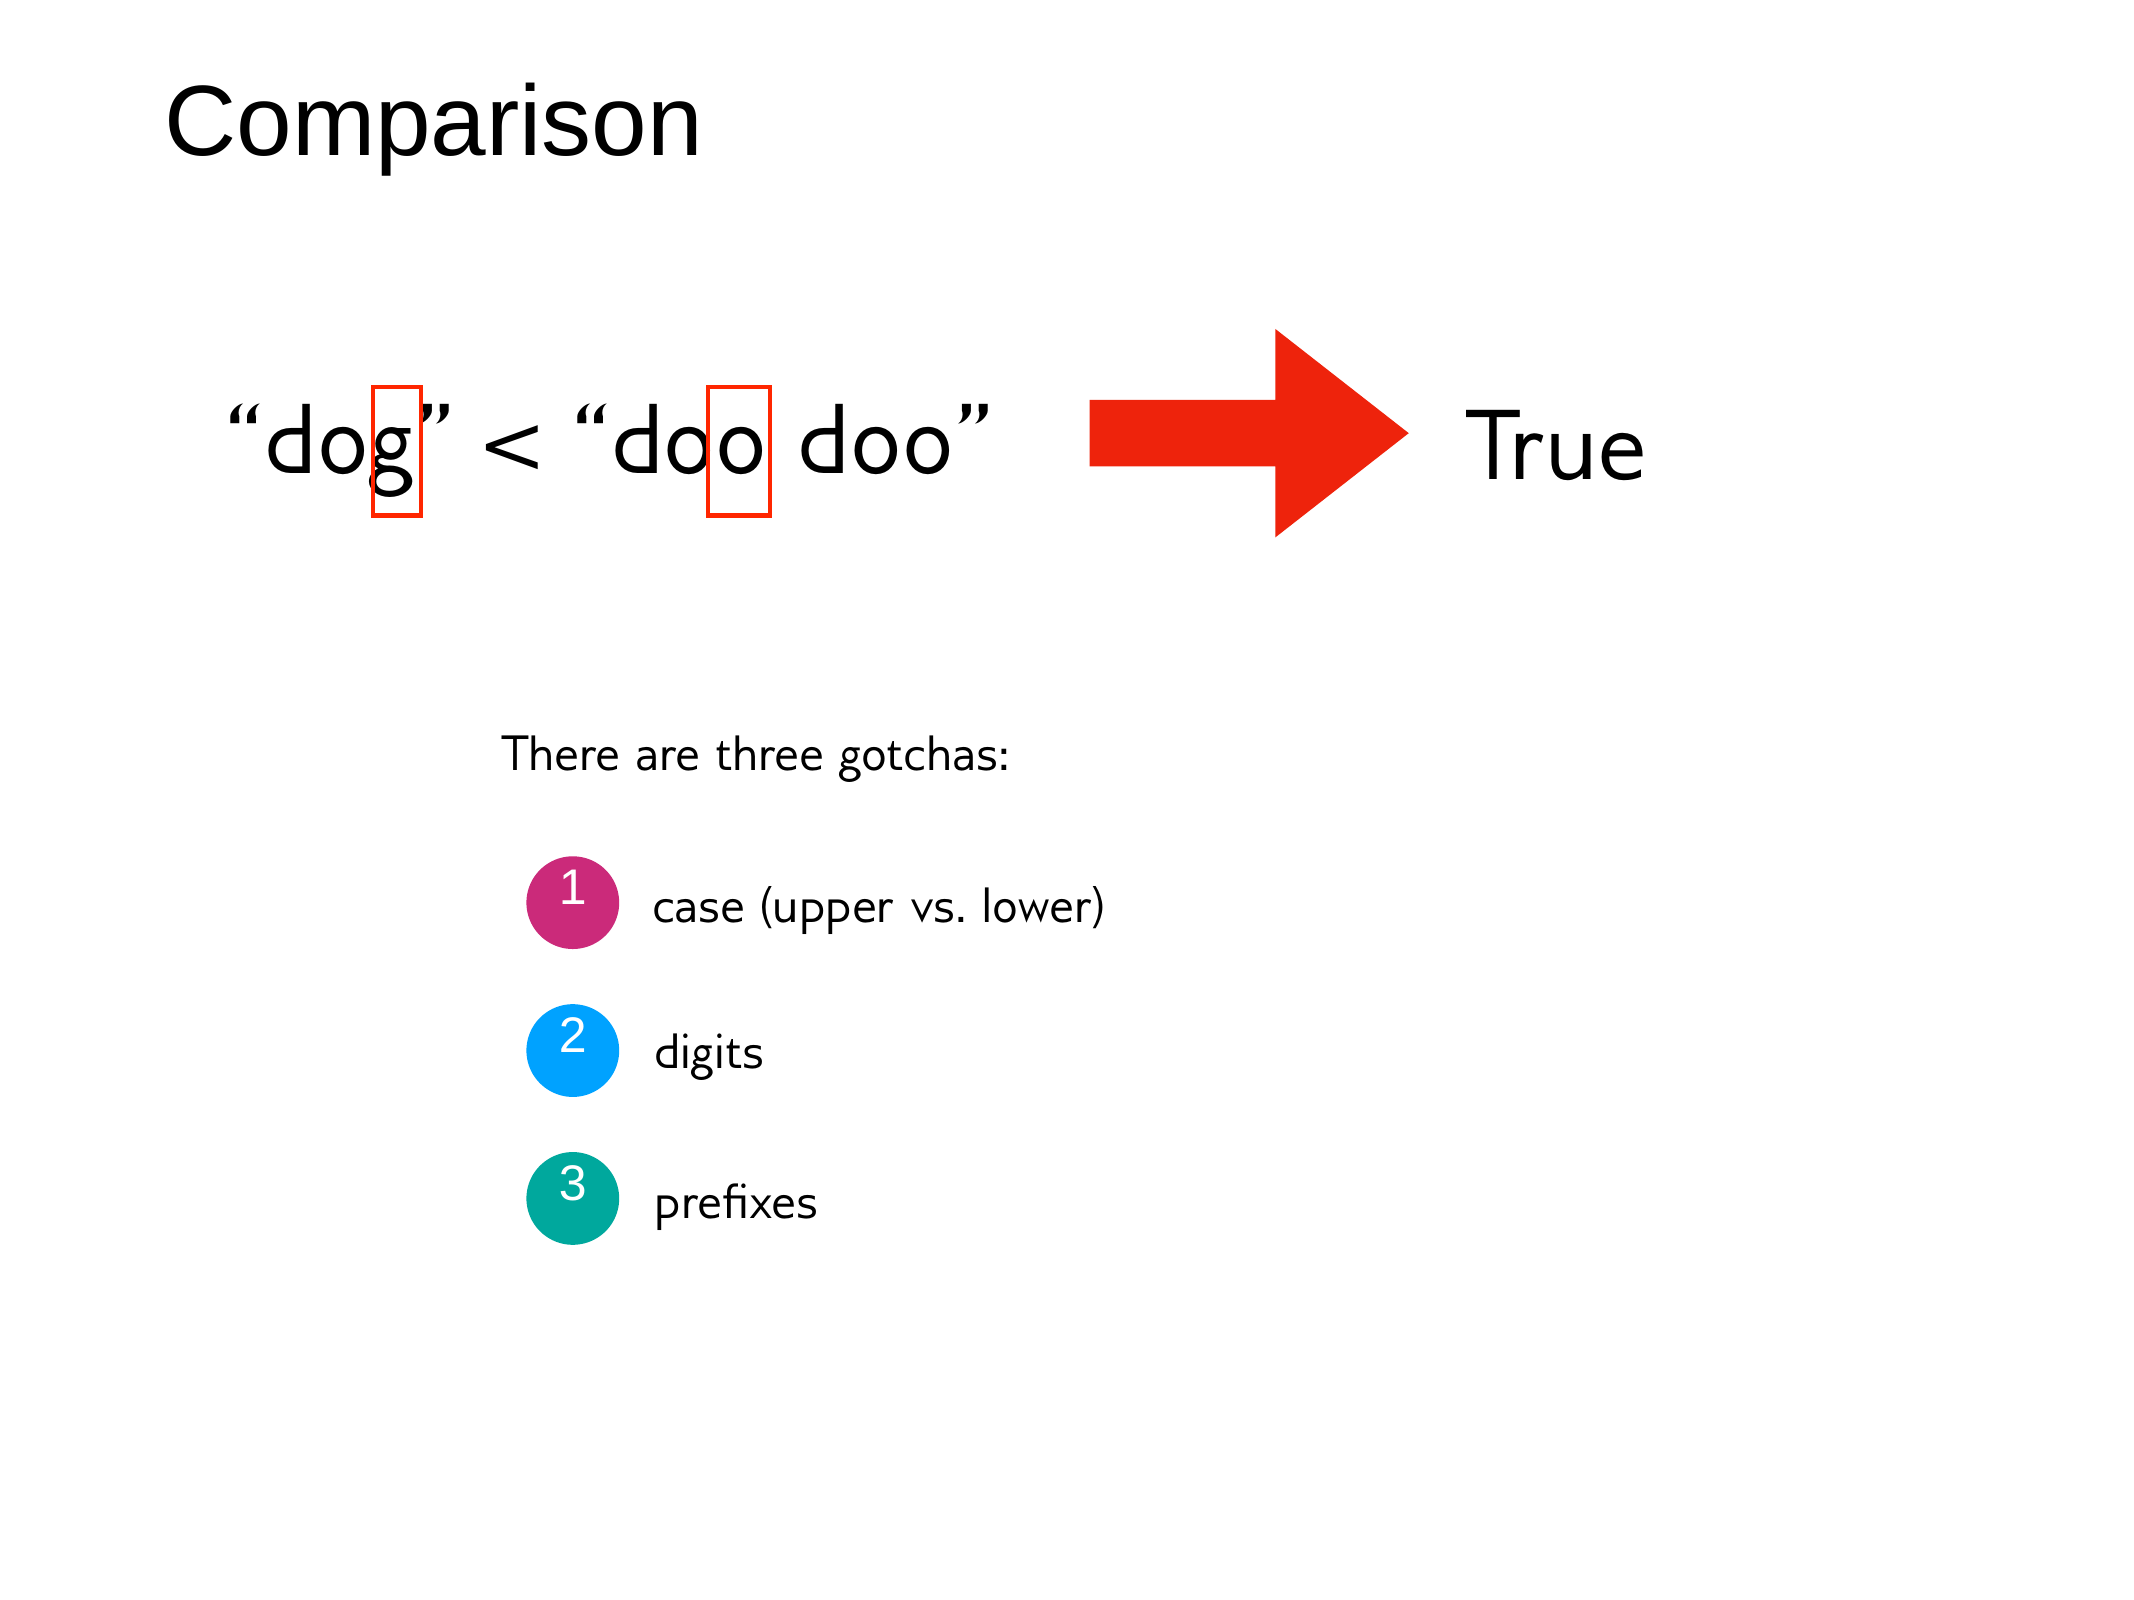

# Comparison

“dog” < “doo doo”
True

There are three gotchas:
1
case (upper vs. lower)
2
digits
3
prefixes